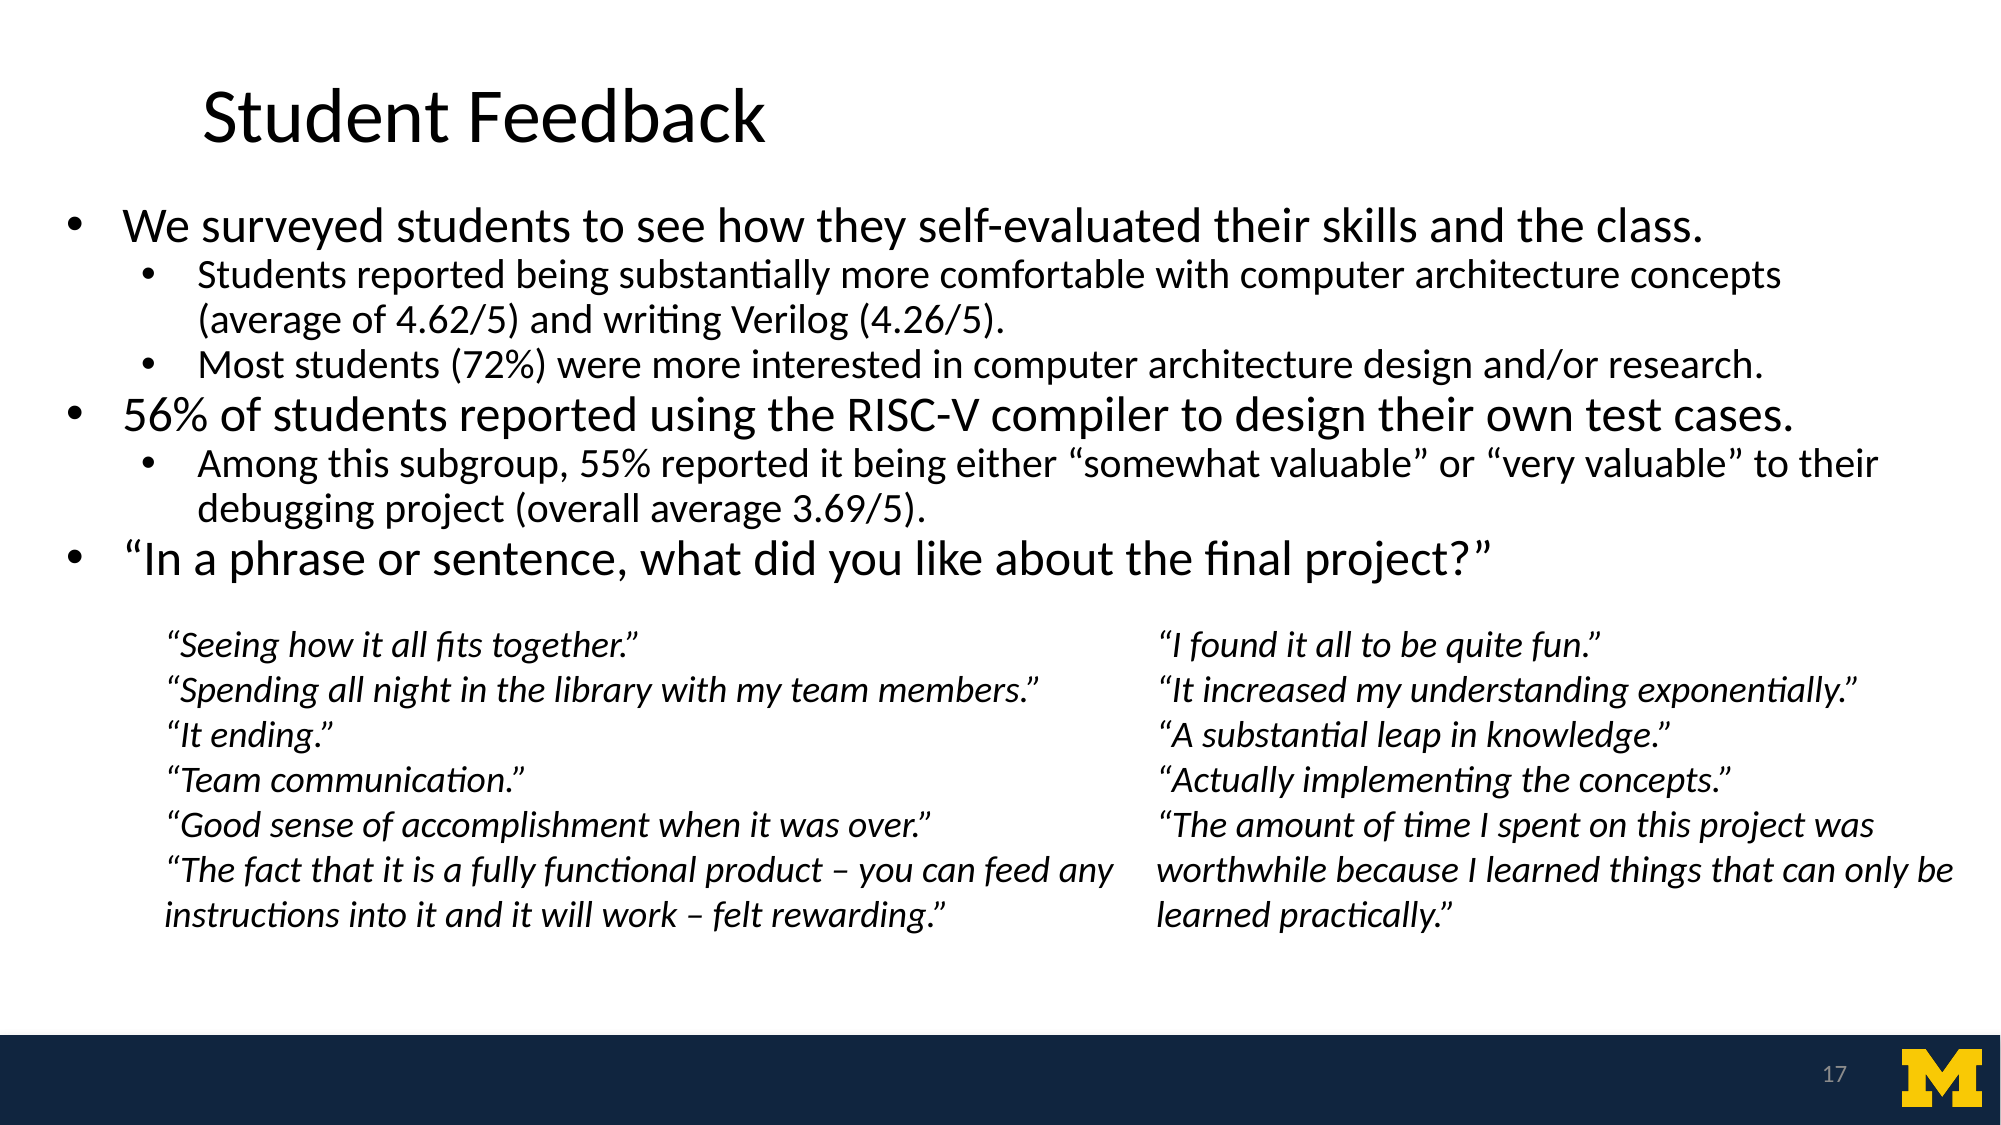

# Student Feedback
We surveyed students to see how they self-evaluated their skills and the class.
Students reported being substantially more comfortable with computer architecture concepts (average of 4.62/5) and writing Verilog (4.26/5).
Most students (72%) were more interested in computer architecture design and/or research.
56% of students reported using the RISC-V compiler to design their own test cases.
Among this subgroup, 55% reported it being either “somewhat valuable” or “very valuable” to their debugging project (overall average 3.69/5).
“In a phrase or sentence, what did you like about the final project?”
“Seeing how it all fits together.”
“Spending all night in the library with my team members.”
“It ending.”
“Team communication.”
“Good sense of accomplishment when it was over.”
“The fact that it is a fully functional product – you can feed any
instructions into it and it will work – felt rewarding.”
“I found it all to be quite fun.”
“It increased my understanding exponentially.”
“A substantial leap in knowledge.”
“Actually implementing the concepts.”
“The amount of time I spent on this project was
worthwhile because I learned things that can only be
learned practically.”

17